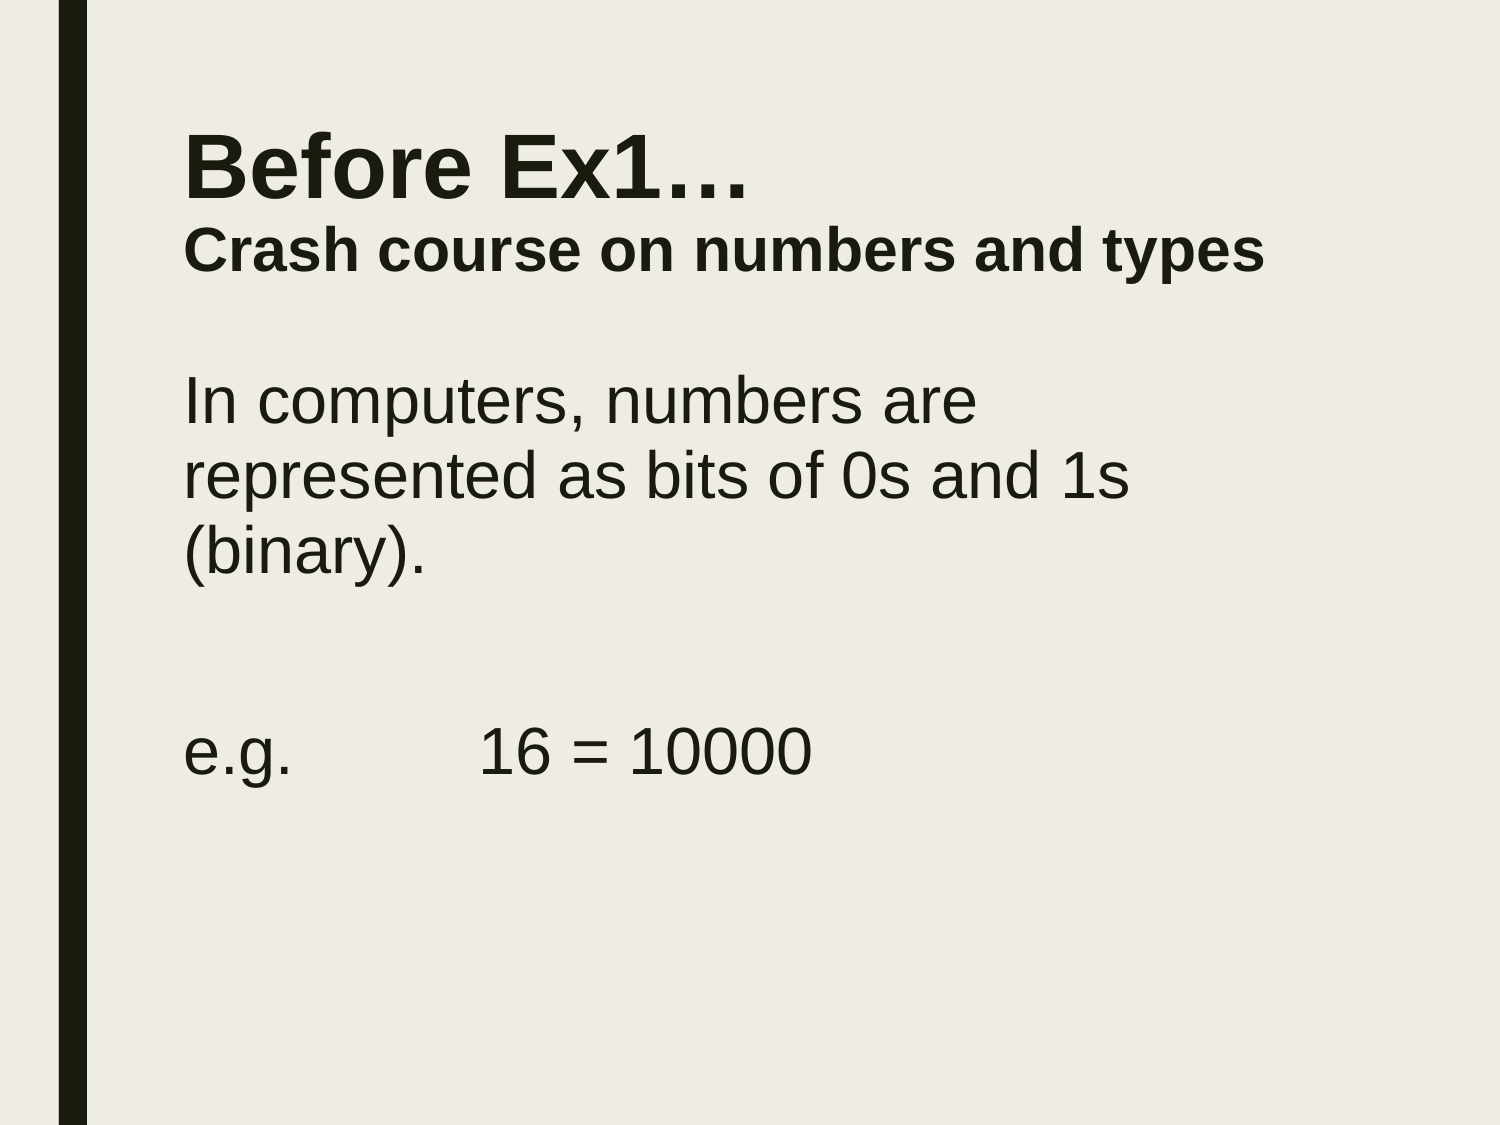

Before Ex1…
Crash course on numbers and types
In computers, numbers are represented as bits of 0s and 1s (binary).

e.g.          16 = 10000